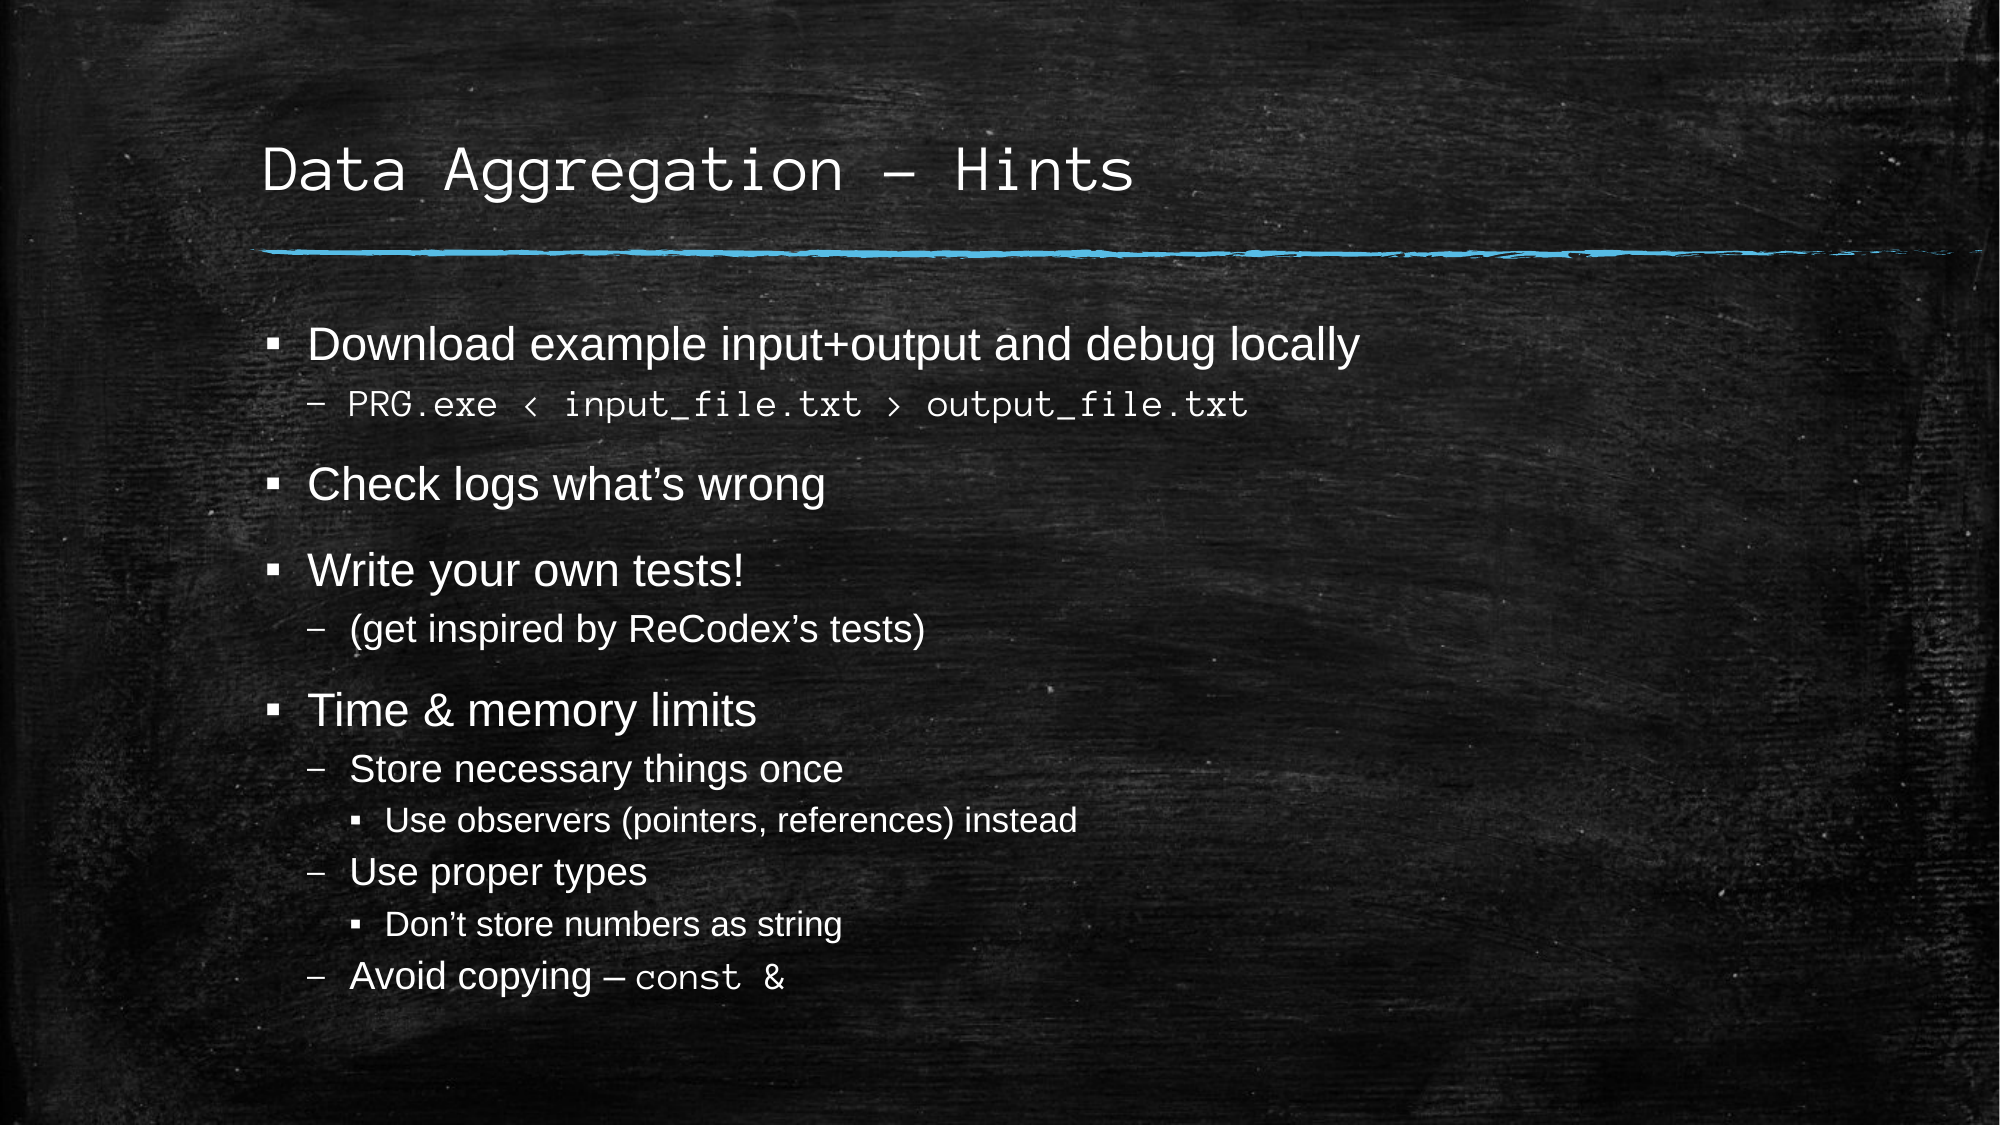

# Data Aggregation - Hints
Download example input+output and debug locally
PRG.exe < input_file.txt > output_file.txt
Check logs what’s wrong
Write your own tests!
(get inspired by ReCodex’s tests)
Time & memory limits
Store necessary things once
Use observers (pointers, references) instead
Use proper types
Don’t store numbers as string
Avoid copying – const &